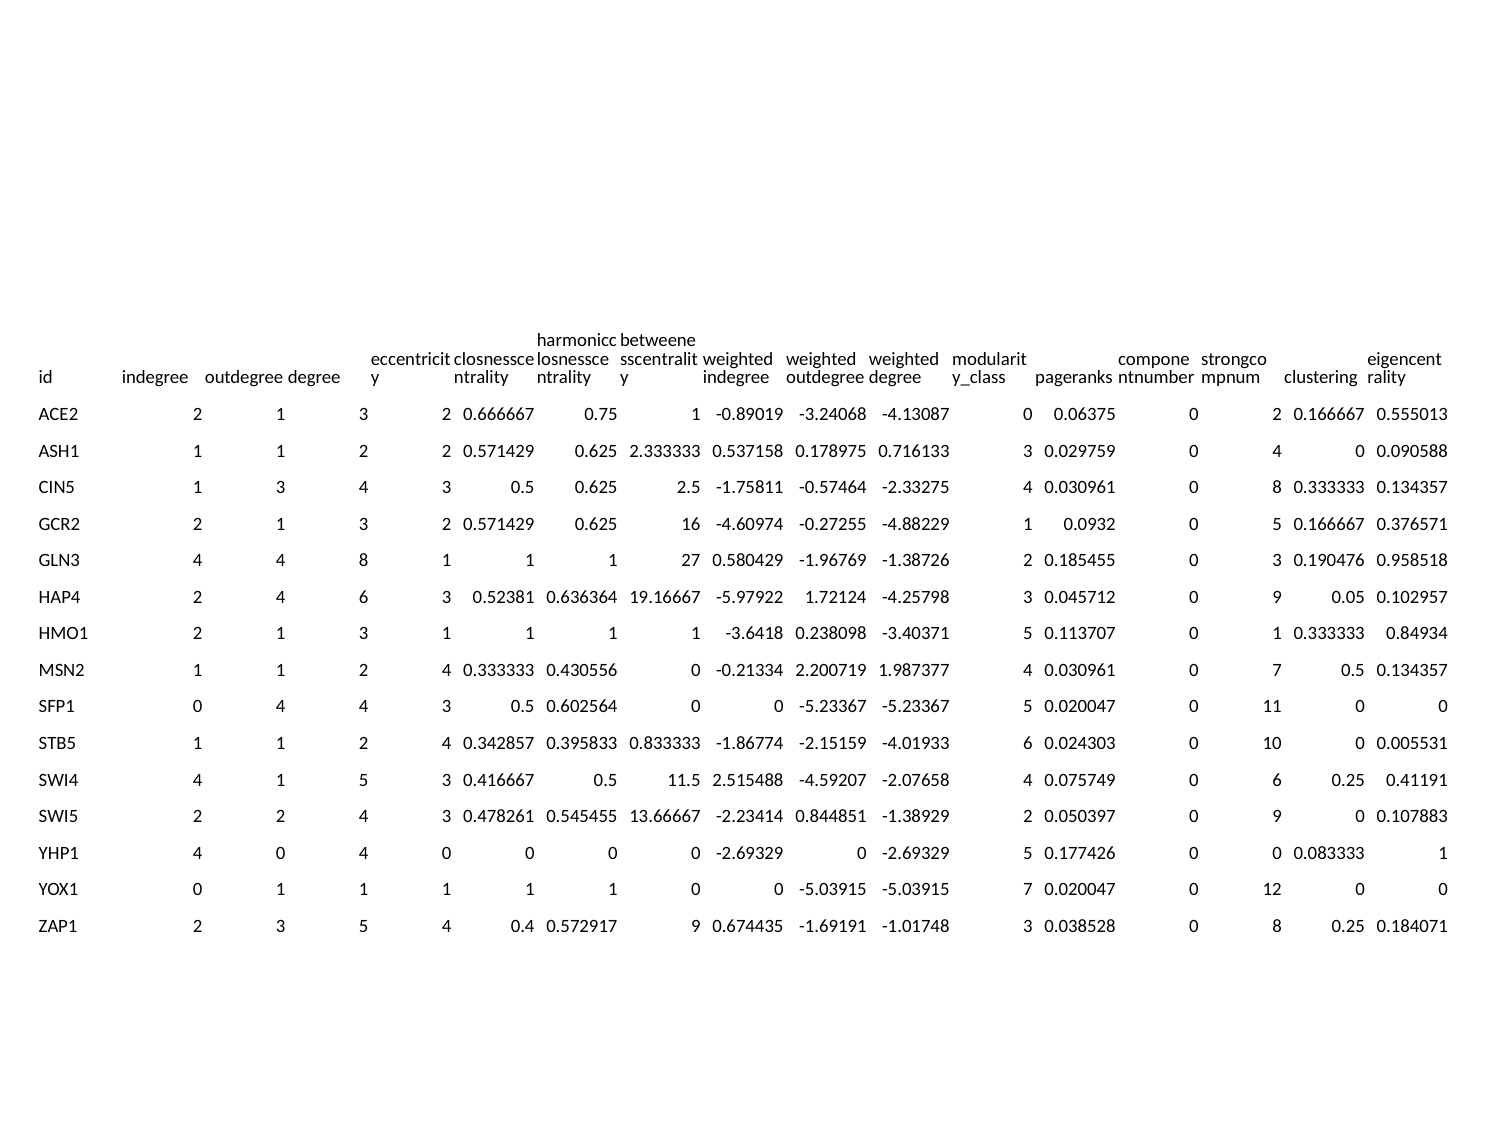

#
| id | indegree | outdegree | degree | eccentricity | closnesscentrality | harmonicclosnesscentrality | betweenesscentrality | weighted indegree | weighted outdegree | weighted degree | modularity\_class | pageranks | componentnumber | strongcompnum | clustering | eigencentrality |
| --- | --- | --- | --- | --- | --- | --- | --- | --- | --- | --- | --- | --- | --- | --- | --- | --- |
| ACE2 | 2 | 1 | 3 | 2 | 0.666667 | 0.75 | 1 | -0.89019 | -3.24068 | -4.13087 | 0 | 0.06375 | 0 | 2 | 0.166667 | 0.555013 |
| ASH1 | 1 | 1 | 2 | 2 | 0.571429 | 0.625 | 2.333333 | 0.537158 | 0.178975 | 0.716133 | 3 | 0.029759 | 0 | 4 | 0 | 0.090588 |
| CIN5 | 1 | 3 | 4 | 3 | 0.5 | 0.625 | 2.5 | -1.75811 | -0.57464 | -2.33275 | 4 | 0.030961 | 0 | 8 | 0.333333 | 0.134357 |
| GCR2 | 2 | 1 | 3 | 2 | 0.571429 | 0.625 | 16 | -4.60974 | -0.27255 | -4.88229 | 1 | 0.0932 | 0 | 5 | 0.166667 | 0.376571 |
| GLN3 | 4 | 4 | 8 | 1 | 1 | 1 | 27 | 0.580429 | -1.96769 | -1.38726 | 2 | 0.185455 | 0 | 3 | 0.190476 | 0.958518 |
| HAP4 | 2 | 4 | 6 | 3 | 0.52381 | 0.636364 | 19.16667 | -5.97922 | 1.72124 | -4.25798 | 3 | 0.045712 | 0 | 9 | 0.05 | 0.102957 |
| HMO1 | 2 | 1 | 3 | 1 | 1 | 1 | 1 | -3.6418 | 0.238098 | -3.40371 | 5 | 0.113707 | 0 | 1 | 0.333333 | 0.84934 |
| MSN2 | 1 | 1 | 2 | 4 | 0.333333 | 0.430556 | 0 | -0.21334 | 2.200719 | 1.987377 | 4 | 0.030961 | 0 | 7 | 0.5 | 0.134357 |
| SFP1 | 0 | 4 | 4 | 3 | 0.5 | 0.602564 | 0 | 0 | -5.23367 | -5.23367 | 5 | 0.020047 | 0 | 11 | 0 | 0 |
| STB5 | 1 | 1 | 2 | 4 | 0.342857 | 0.395833 | 0.833333 | -1.86774 | -2.15159 | -4.01933 | 6 | 0.024303 | 0 | 10 | 0 | 0.005531 |
| SWI4 | 4 | 1 | 5 | 3 | 0.416667 | 0.5 | 11.5 | 2.515488 | -4.59207 | -2.07658 | 4 | 0.075749 | 0 | 6 | 0.25 | 0.41191 |
| SWI5 | 2 | 2 | 4 | 3 | 0.478261 | 0.545455 | 13.66667 | -2.23414 | 0.844851 | -1.38929 | 2 | 0.050397 | 0 | 9 | 0 | 0.107883 |
| YHP1 | 4 | 0 | 4 | 0 | 0 | 0 | 0 | -2.69329 | 0 | -2.69329 | 5 | 0.177426 | 0 | 0 | 0.083333 | 1 |
| YOX1 | 0 | 1 | 1 | 1 | 1 | 1 | 0 | 0 | -5.03915 | -5.03915 | 7 | 0.020047 | 0 | 12 | 0 | 0 |
| ZAP1 | 2 | 3 | 5 | 4 | 0.4 | 0.572917 | 9 | 0.674435 | -1.69191 | -1.01748 | 3 | 0.038528 | 0 | 8 | 0.25 | 0.184071 |